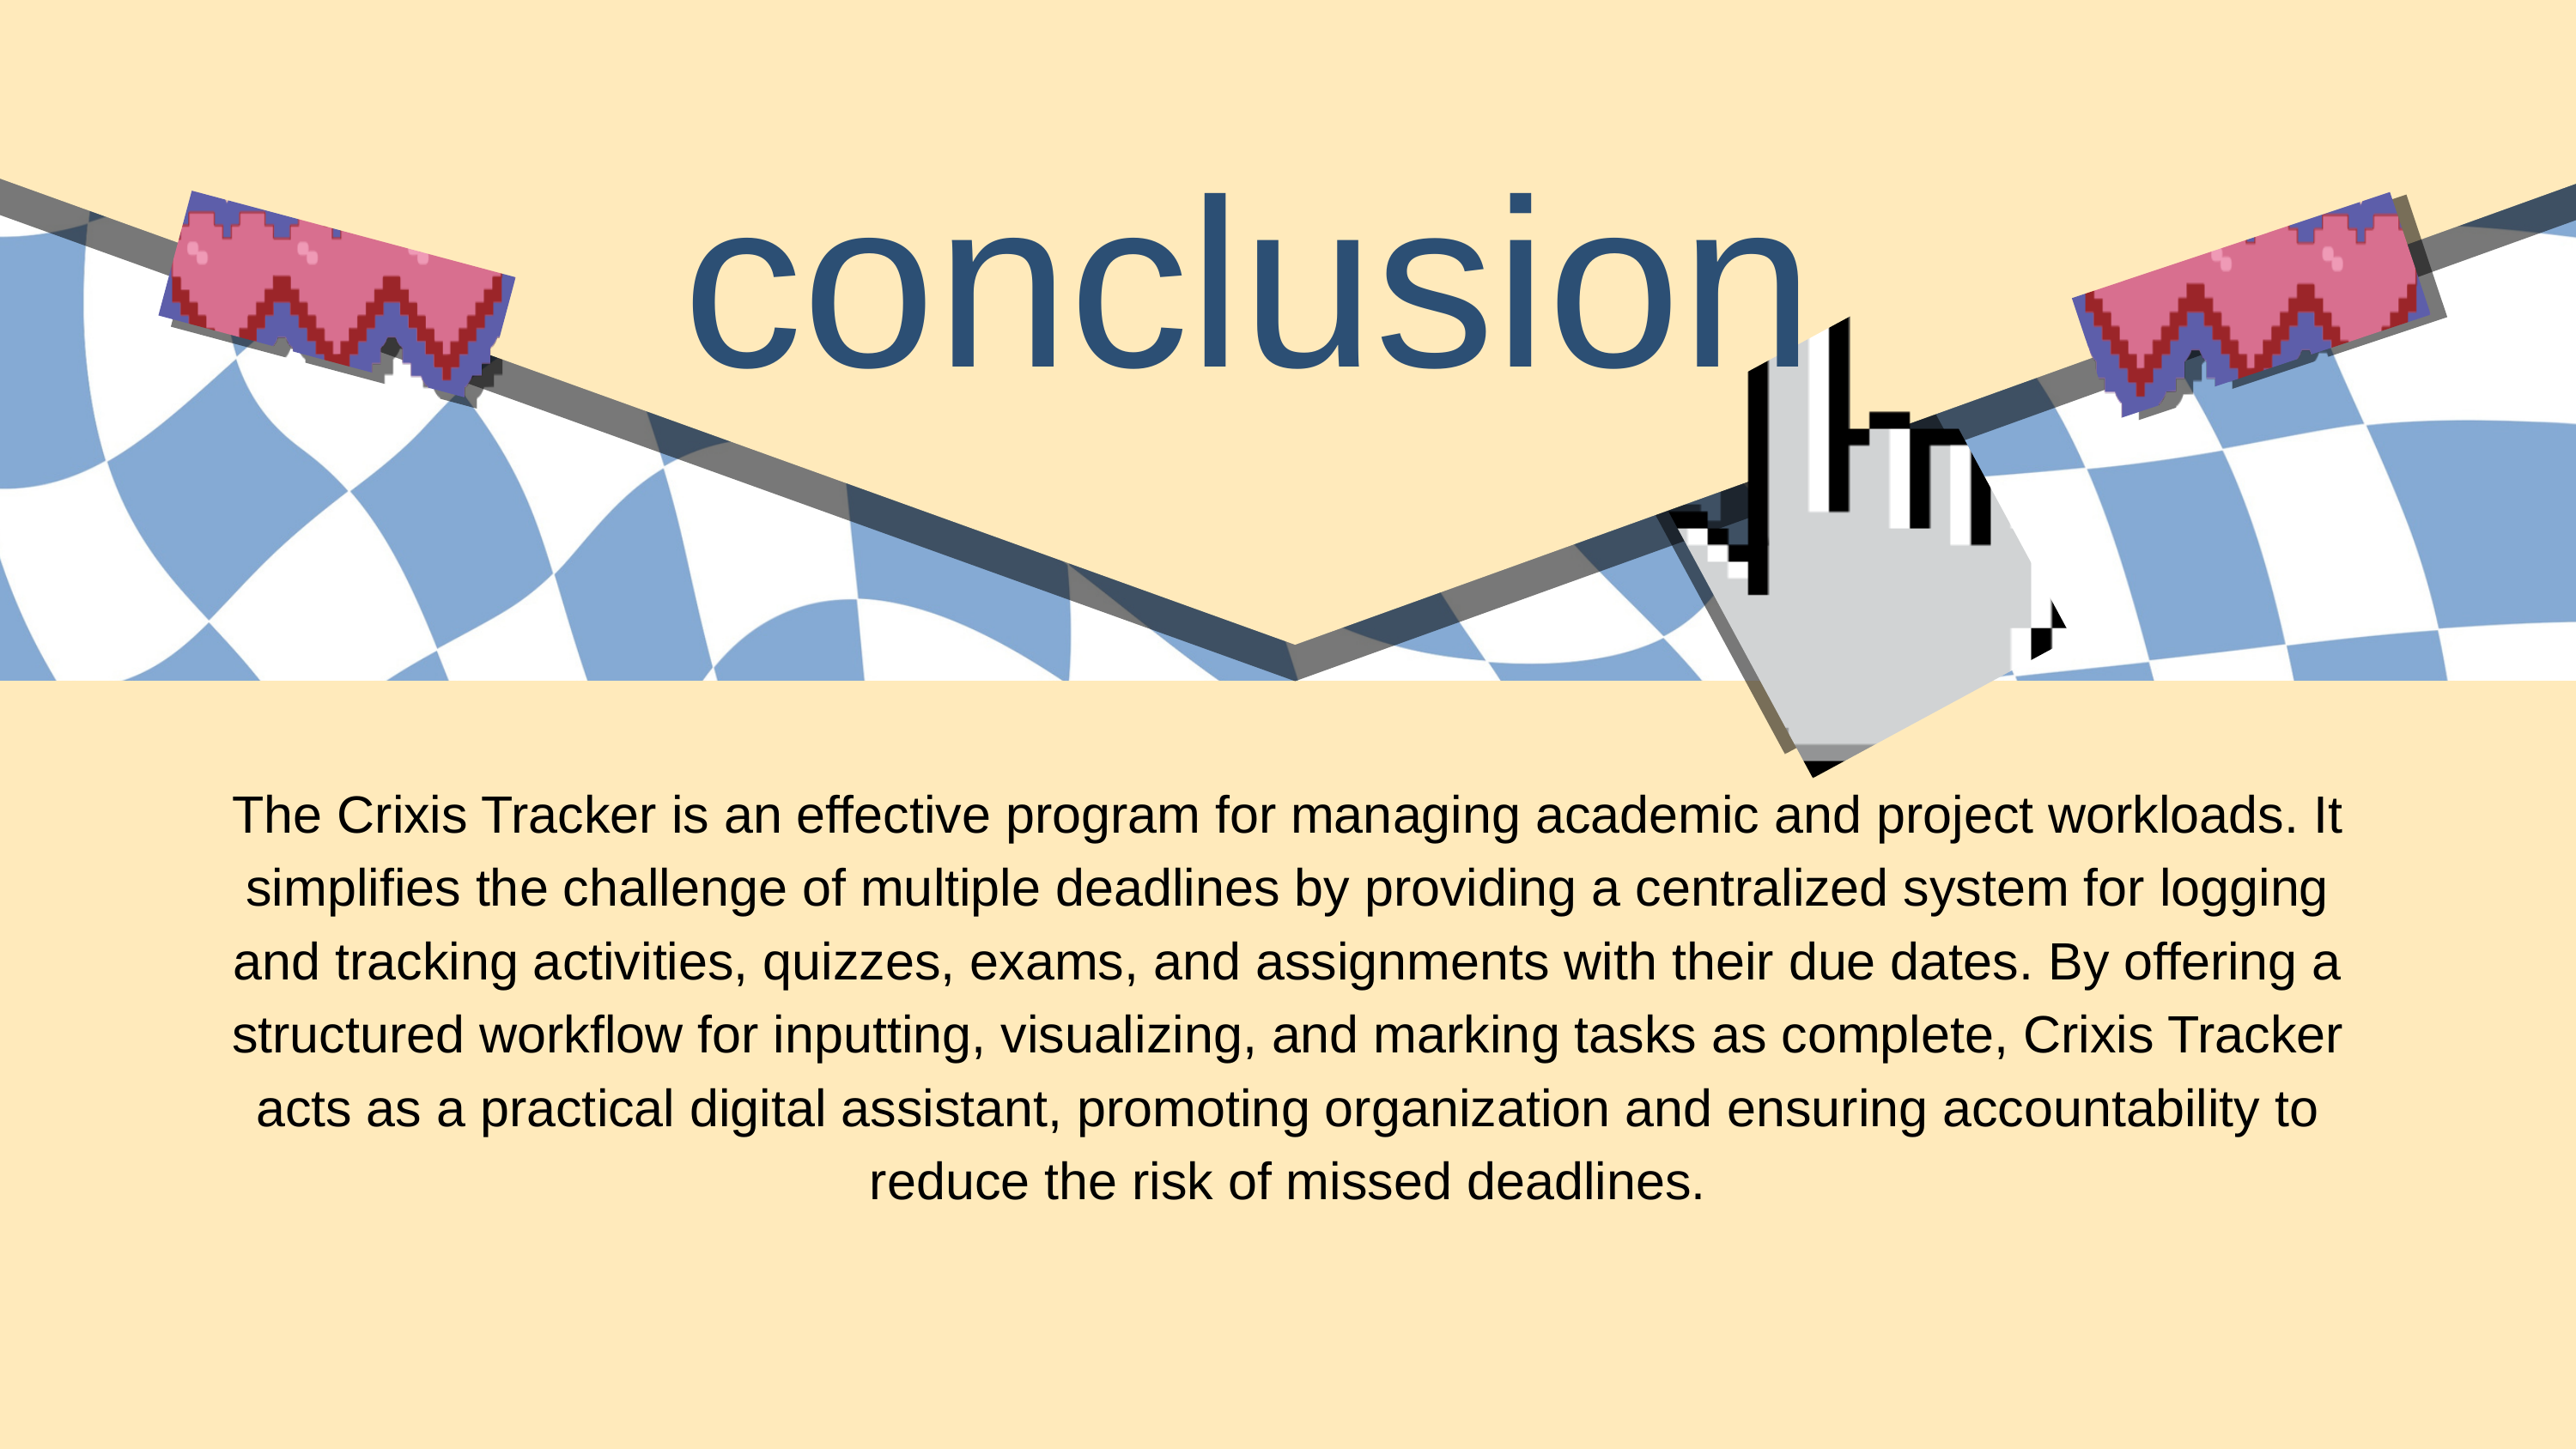

conclusion

The Crixis Tracker is an effective program for managing academic and project workloads. It simplifies the challenge of multiple deadlines by providing a centralized system for logging and tracking activities, quizzes, exams, and assignments with their due dates. By offering a structured workflow for inputting, visualizing, and marking tasks as complete, Crixis Tracker acts as a practical digital assistant, promoting organization and ensuring accountability to reduce the risk of missed deadlines.